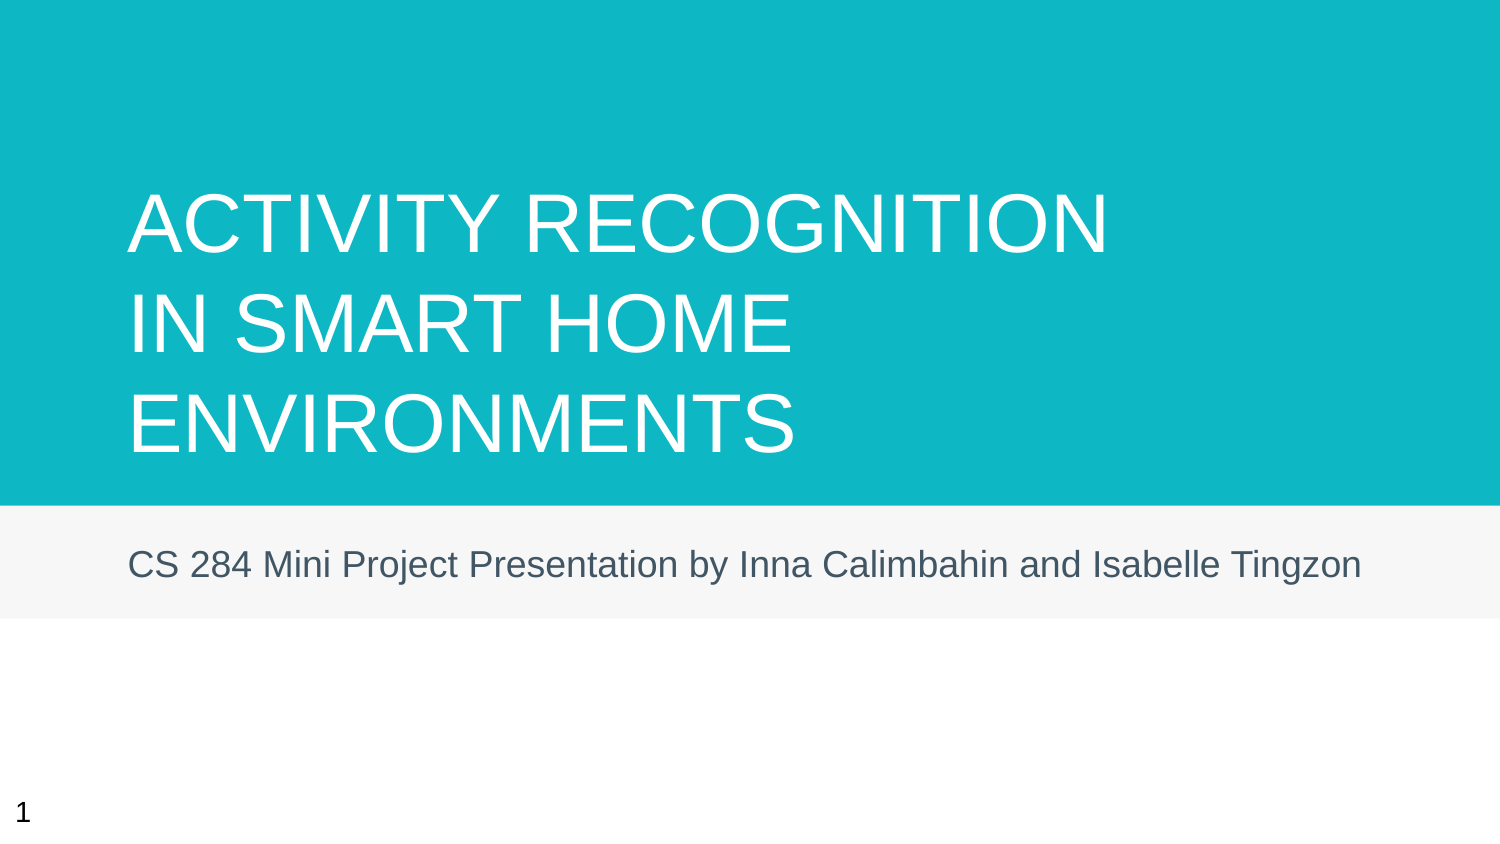

# ACTIVITY RECOGNITION IN SMART HOME ENVIRONMENTS
CS 284 Mini Project Presentation by Inna Calimbahin and Isabelle Tingzon
1